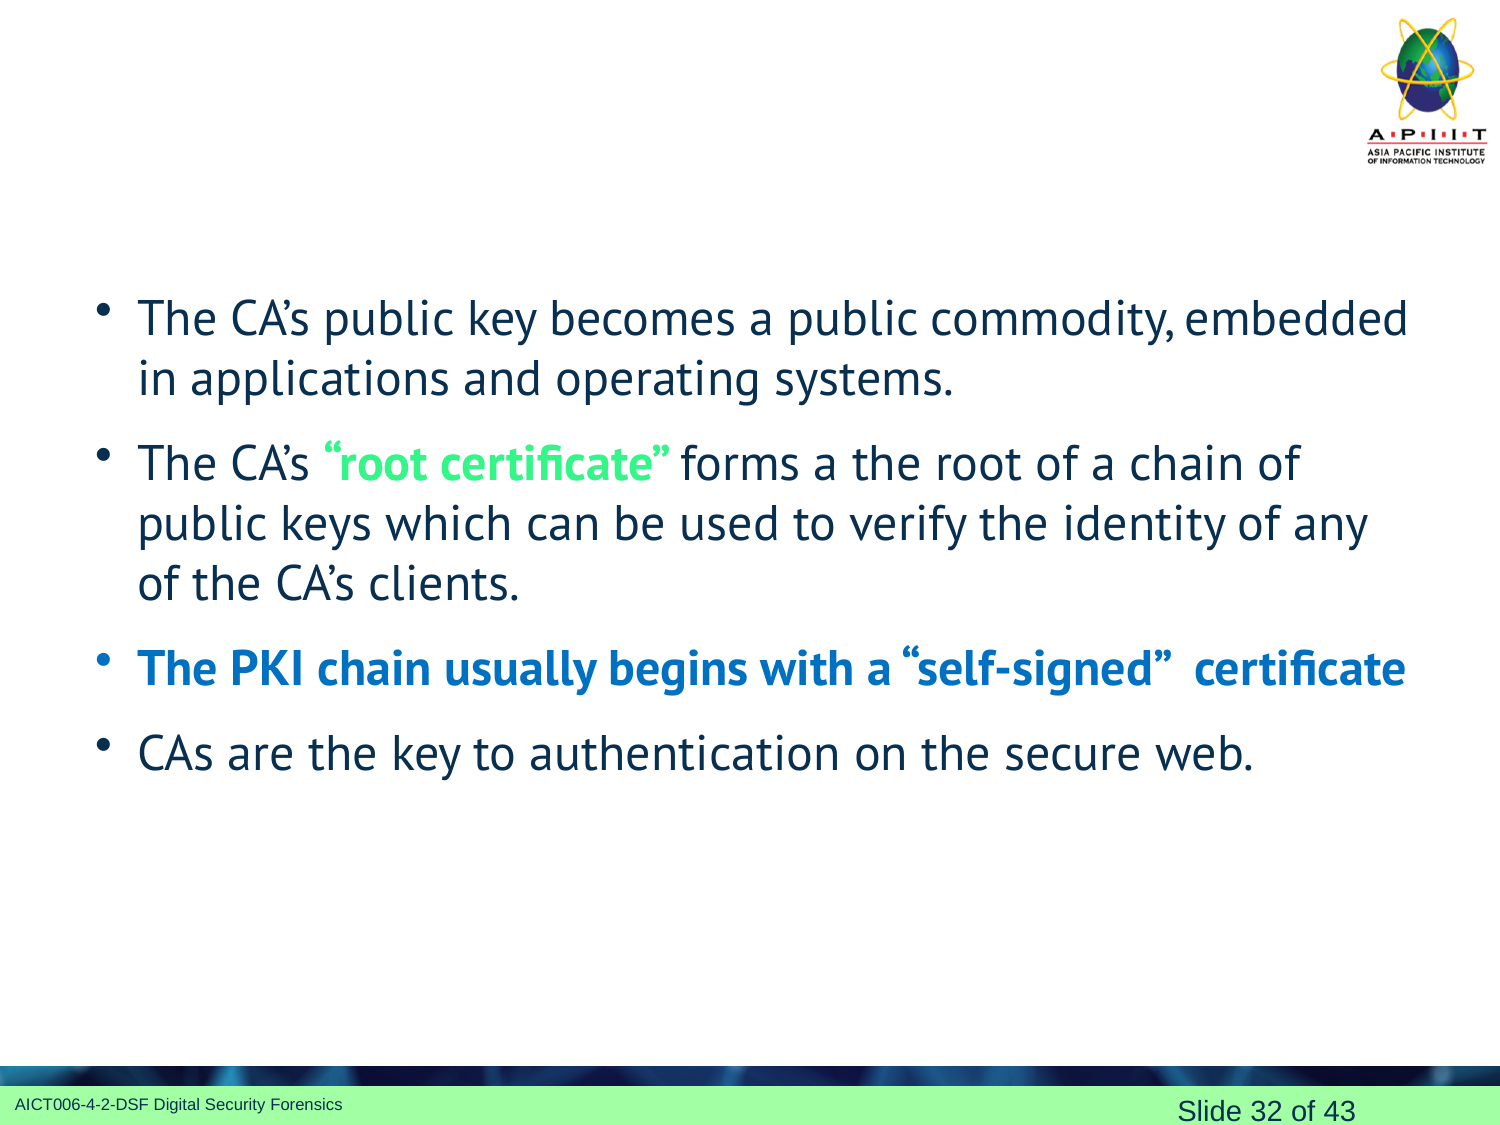

#
The CA’s public key becomes a public commodity, embedded in applications and operating systems.
The CA’s “root certificate” forms a the root of a chain of public keys which can be used to verify the identity of any of the CA’s clients.
The PKI chain usually begins with a “self-signed”  certificate
CAs are the key to authentication on the secure web.

Slide 32 of 43